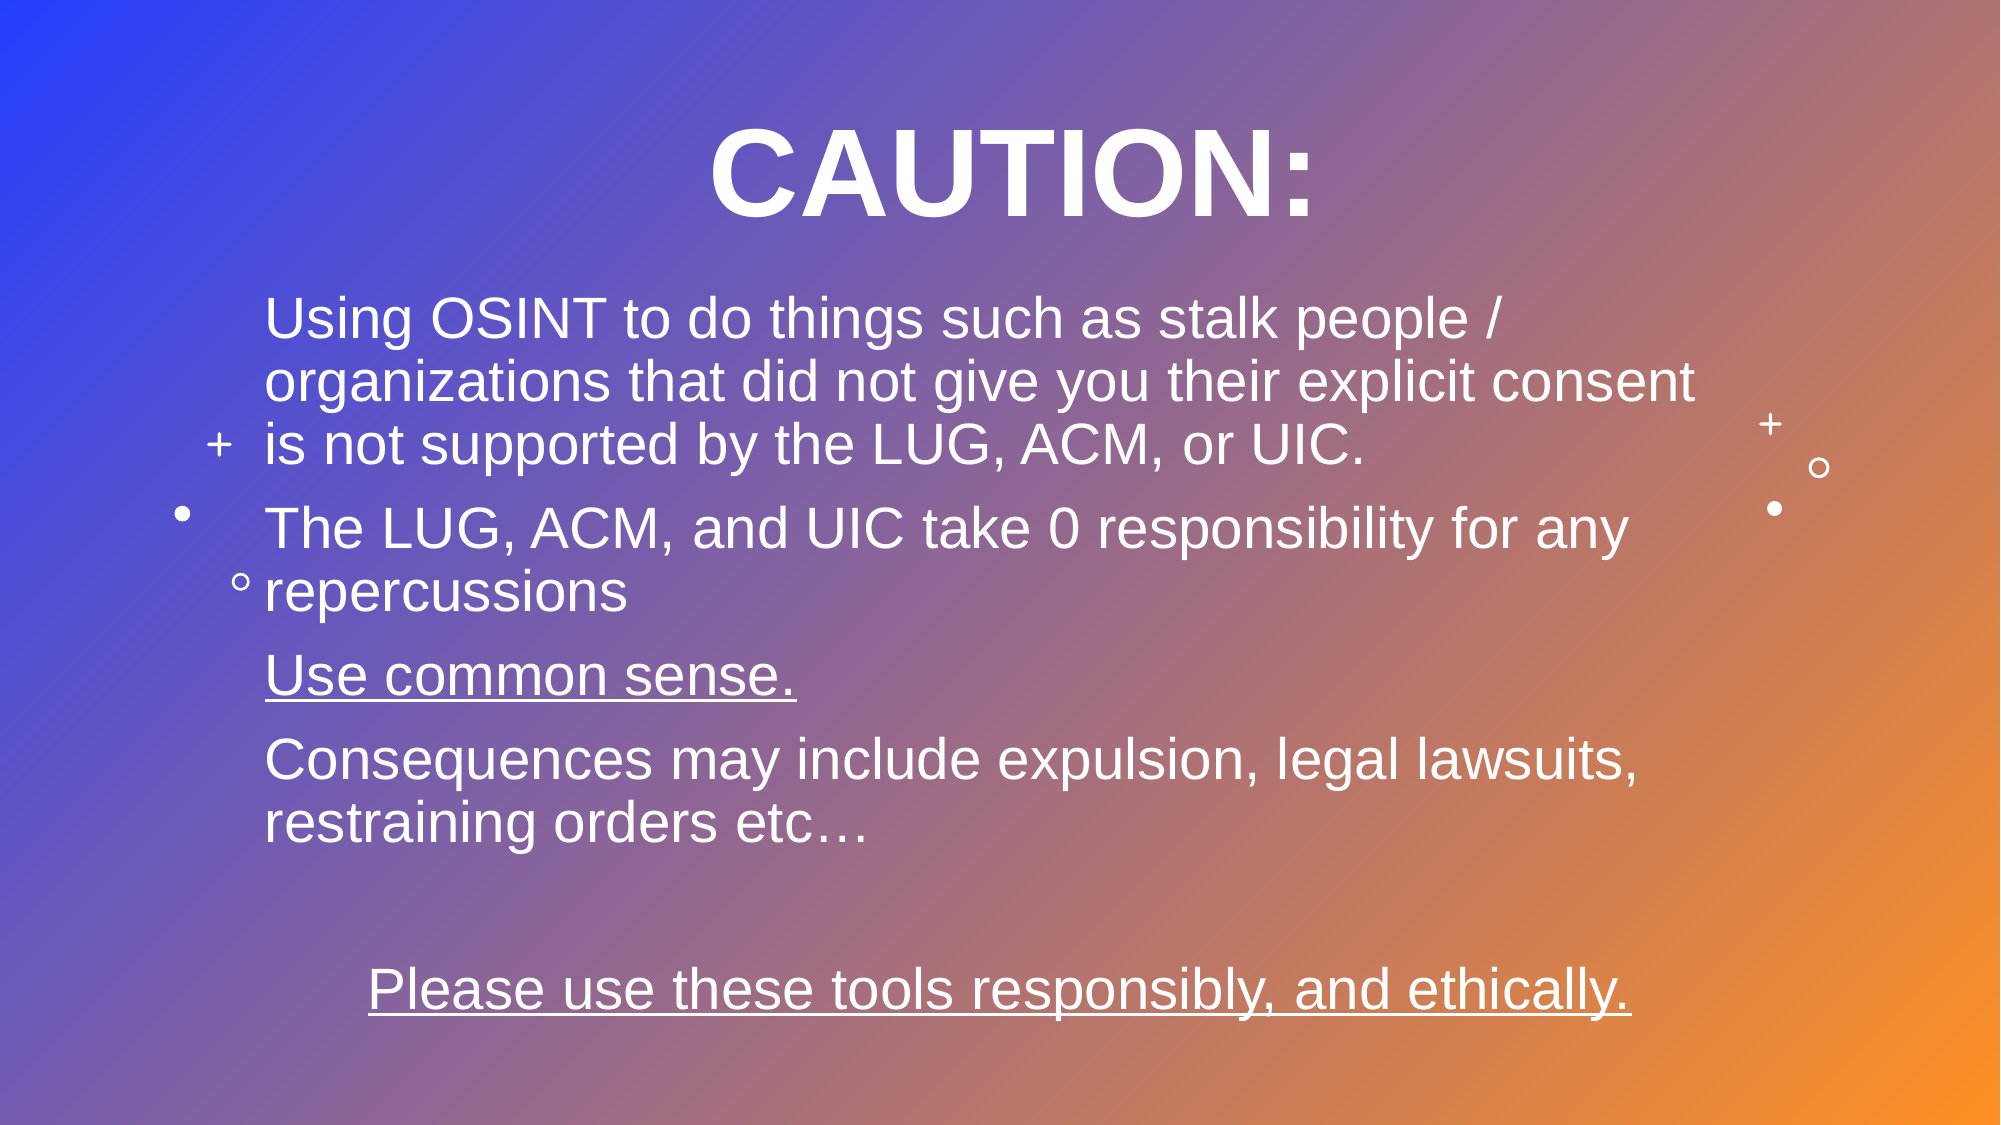

# Caution:
Using OSINT to do things such as stalk people / organizations that did not give you their explicit consent is not supported by the LUG, ACM, or UIC.
The LUG, ACM, and UIC take 0 responsibility for any repercussions
Use common sense.
Consequences may include expulsion, legal lawsuits, restraining orders etc…

Please use these tools responsibly, and ethically.